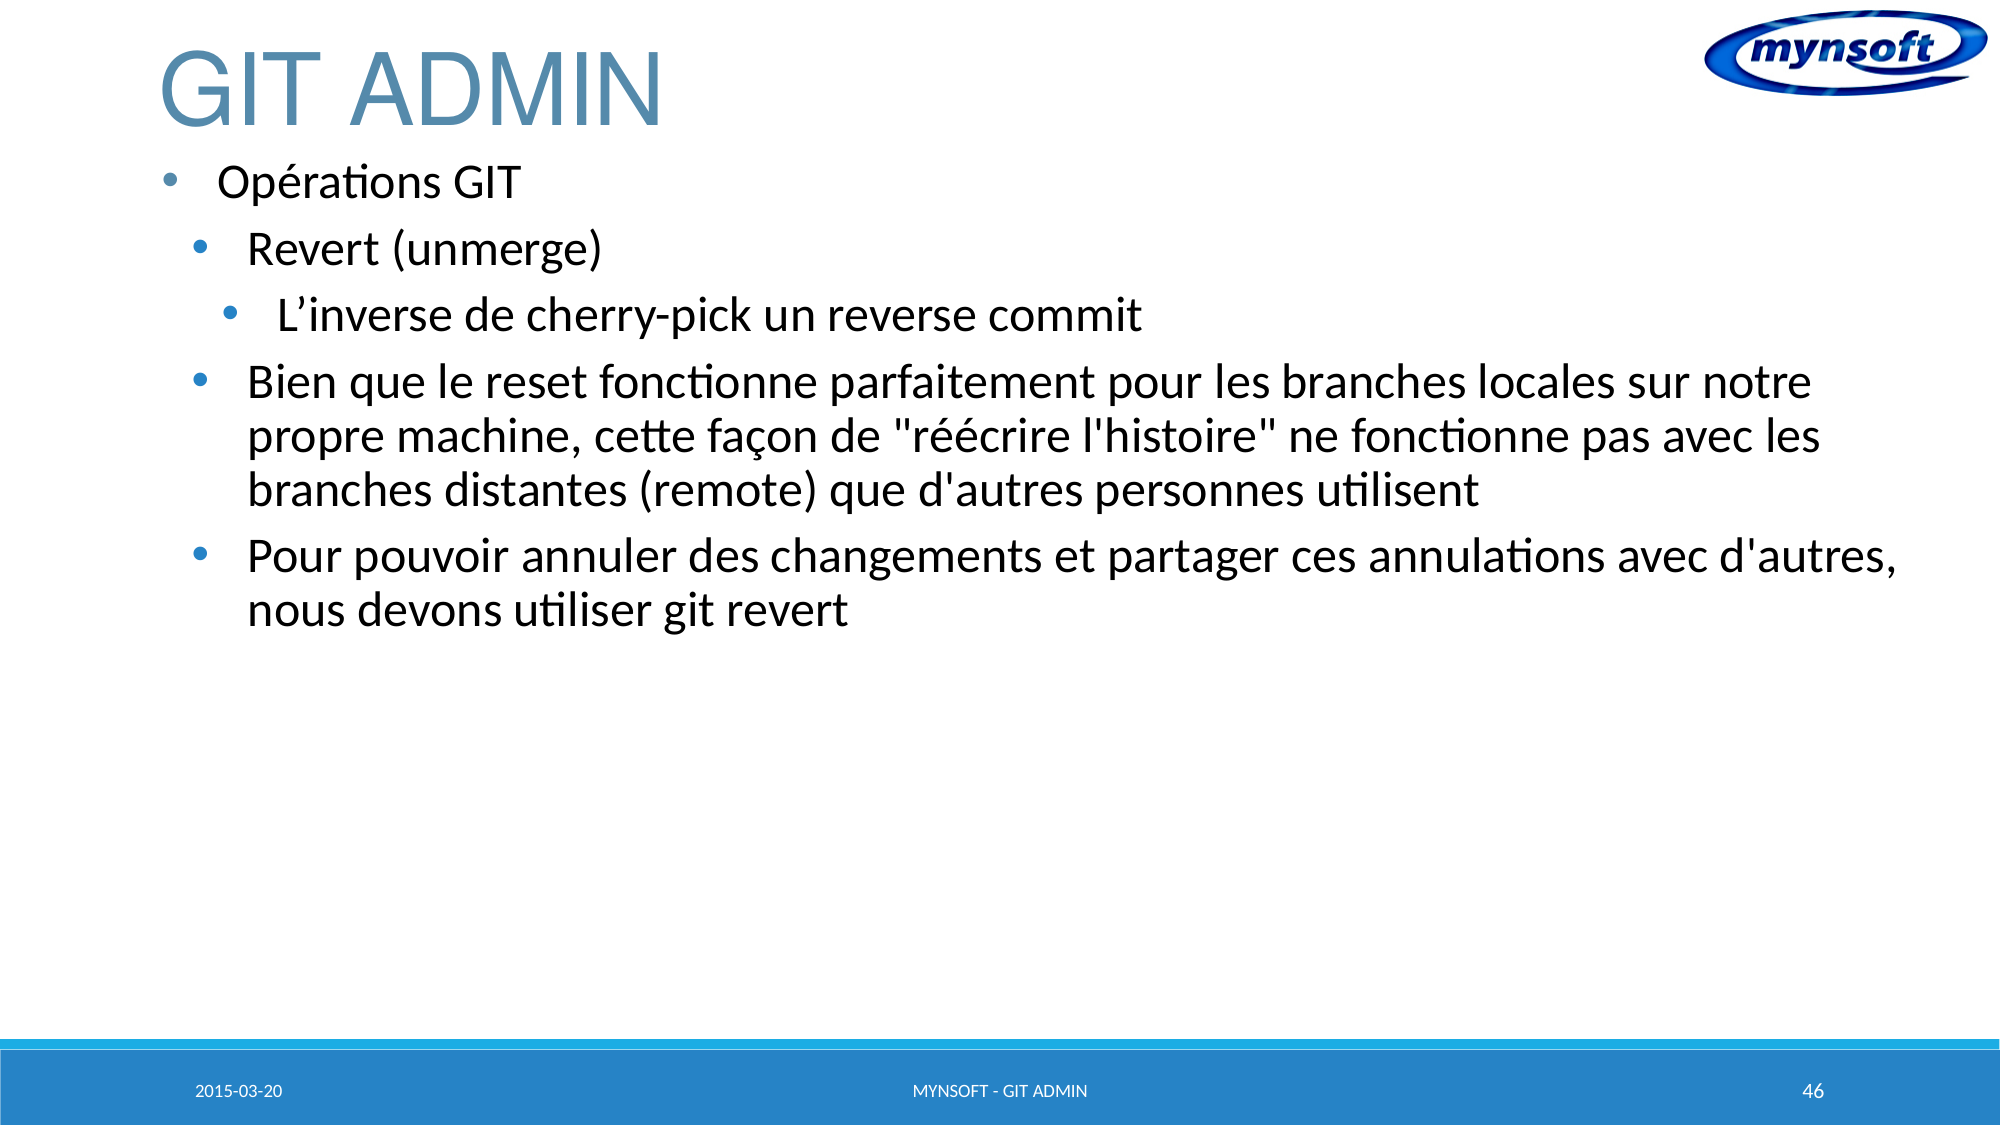

# GIT ADMIN
Opérations GIT
Revert (unmerge)
L’inverse de cherry-pick un reverse commit
Bien que le reset fonctionne parfaitement pour les branches locales sur notre propre machine, cette façon de "réécrire l'histoire" ne fonctionne pas avec les branches distantes (remote) que d'autres personnes utilisent
Pour pouvoir annuler des changements et partager ces annulations avec d'autres, nous devons utiliser git revert

2015-03-20
MYNSOFT - GIT ADMIN
46